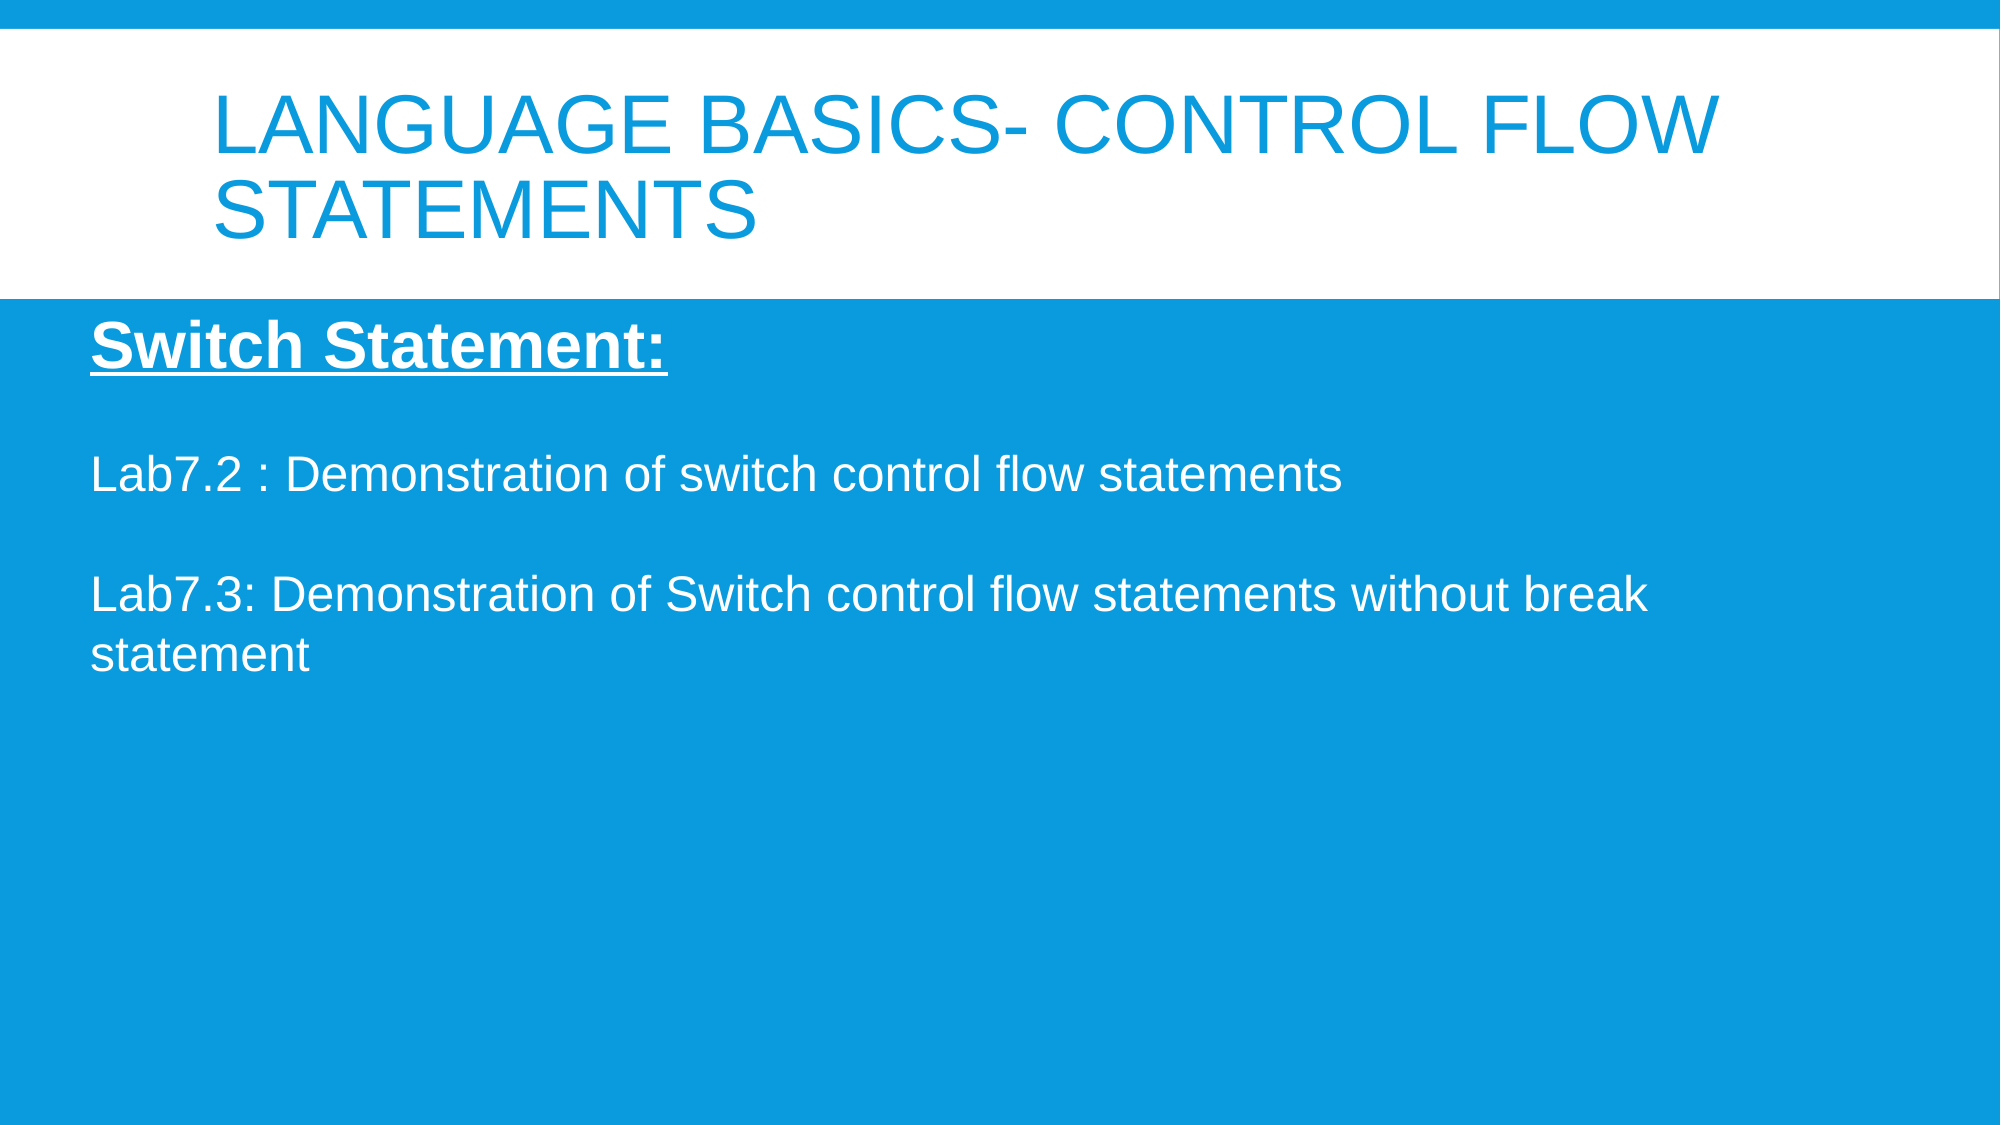

# Language basics- control flow statements
Switch Statement:

Lab7.2 : Demonstration of switch control flow statements

Lab7.3: Demonstration of Switch control flow statements without break statement